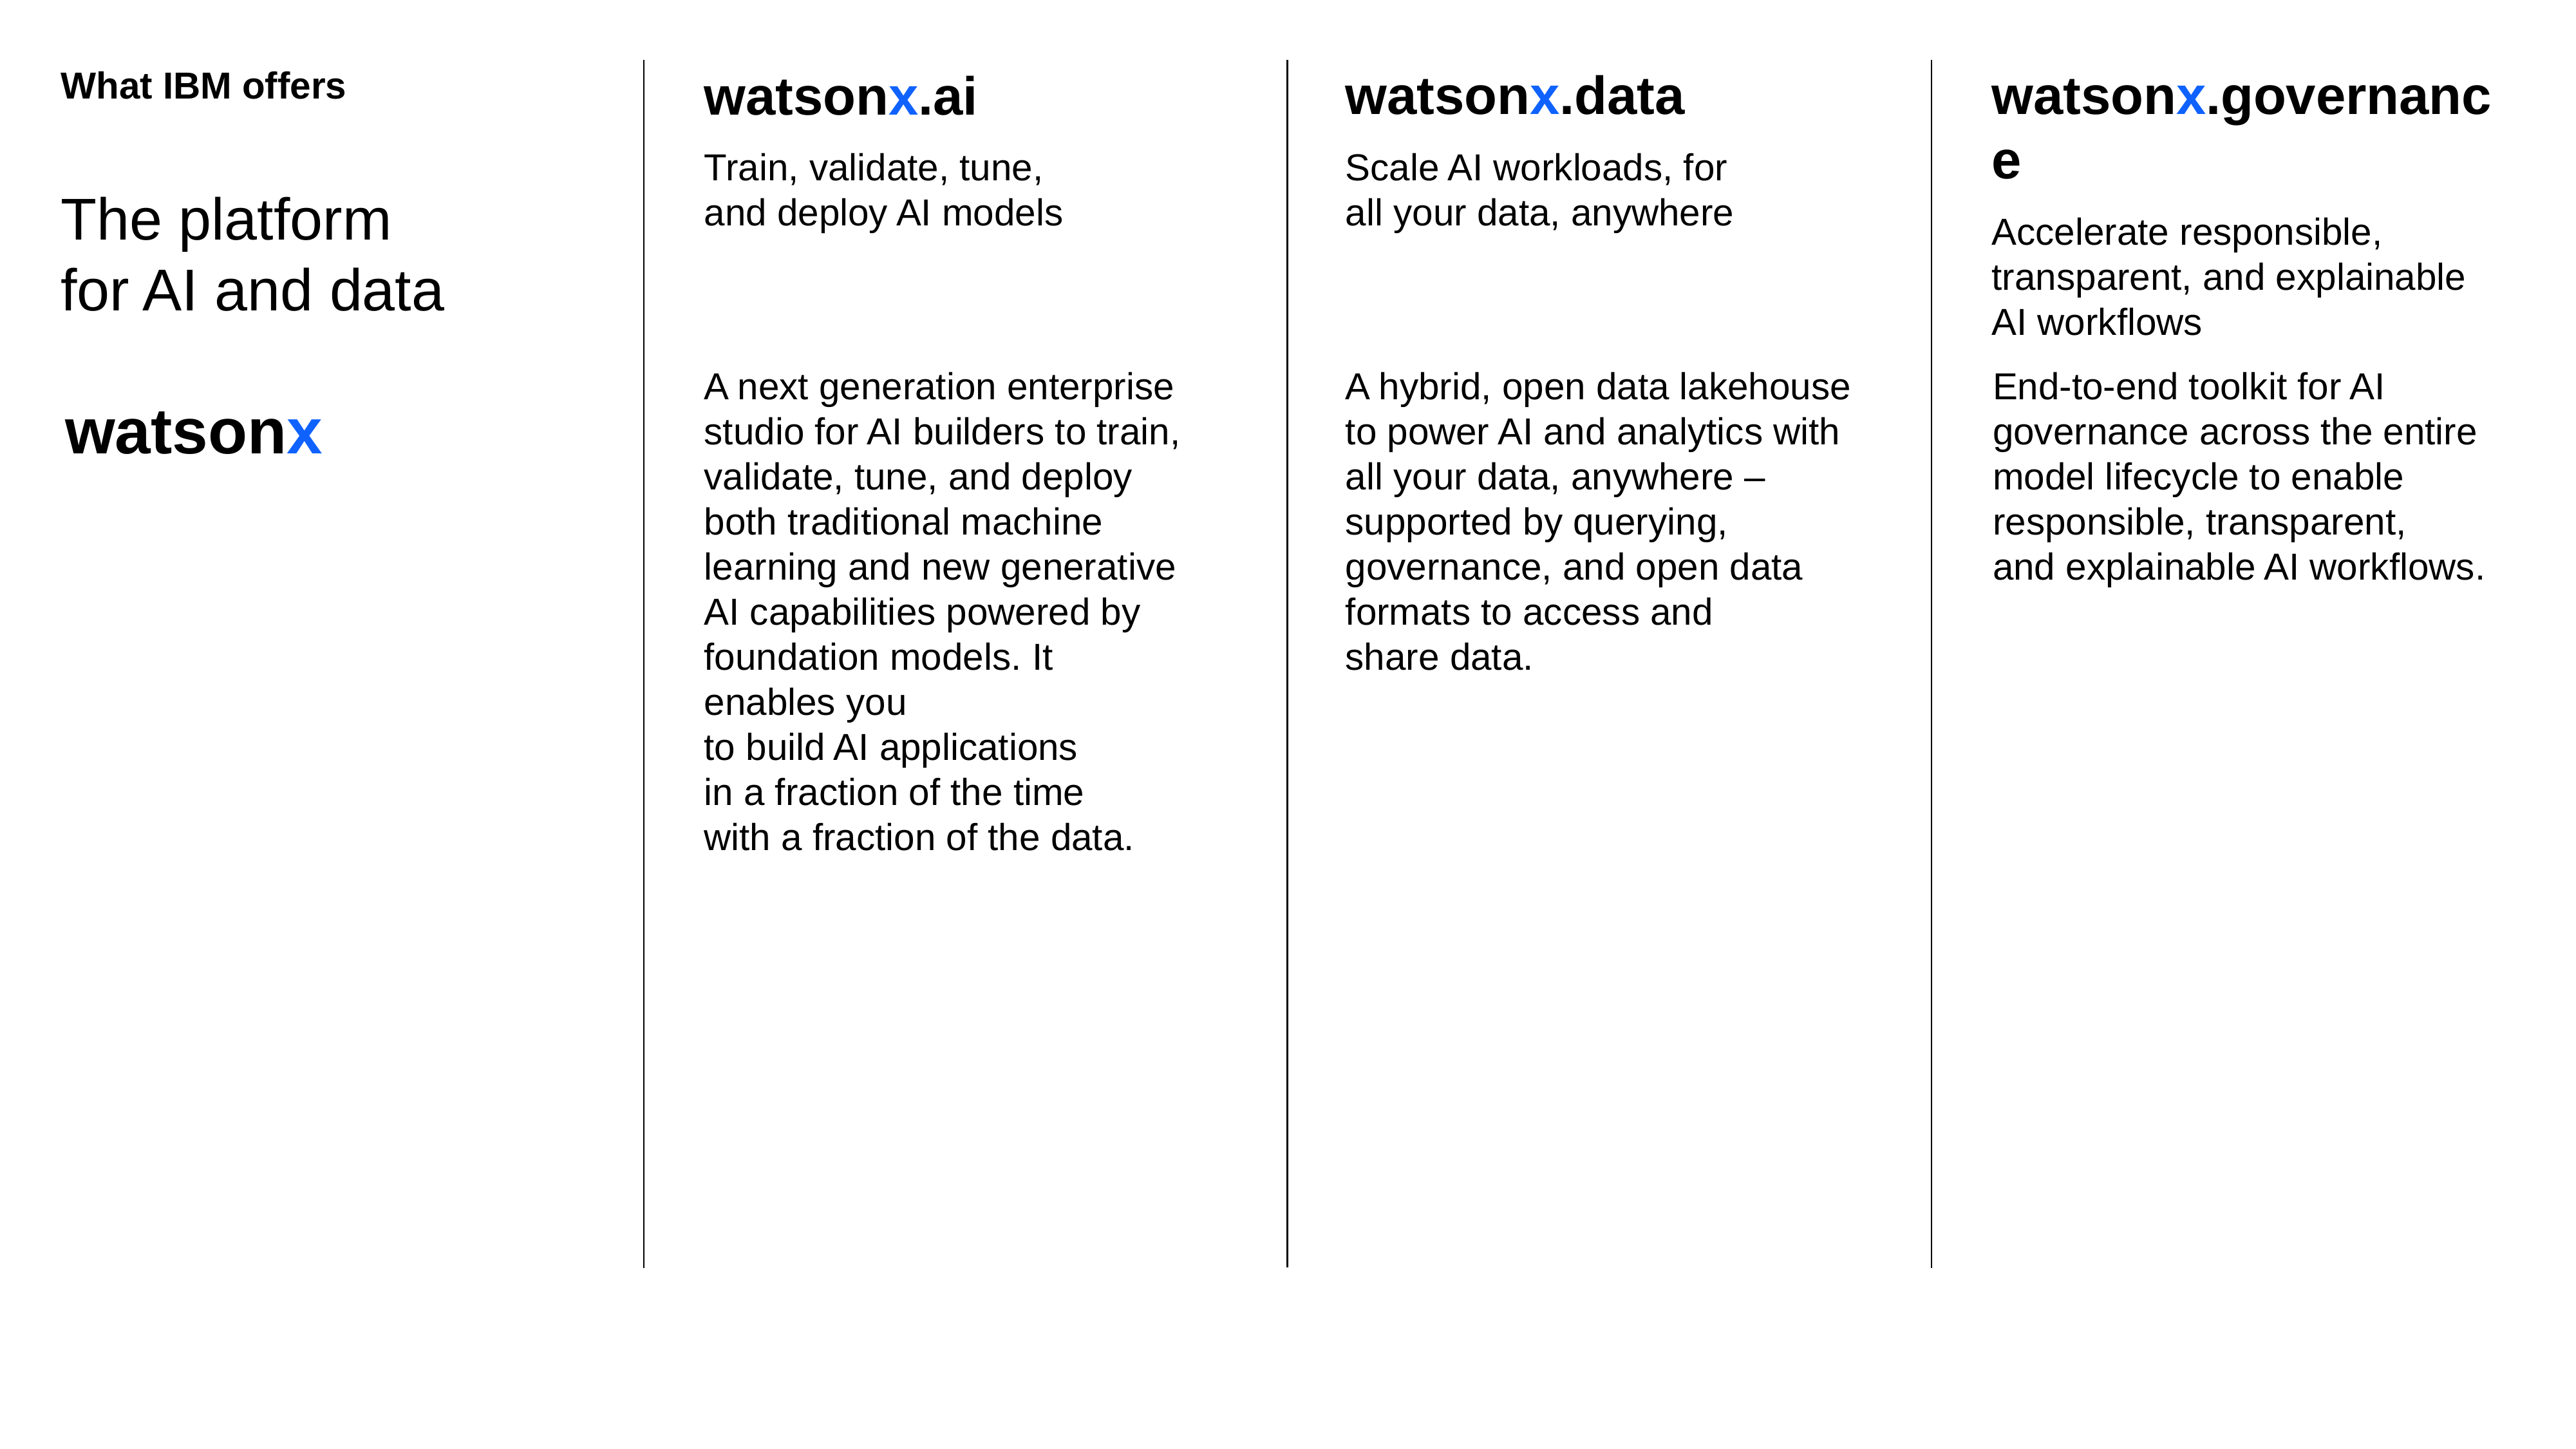

watsonx.data
Scale AI workloads, for
all your data, anywhere
watsonx.governance
Accelerate responsible, transparent, and explainable
AI workflows
What IBM offers
watsonx.ai
Train, validate, tune,
and deploy AI models
The platform
for AI and data
A next generation enterprise studio for AI builders to train, validate, tune, and deploy both traditional machine learning and new generative AI capabilities powered by foundation models. It enables you
to build AI applications
in a fraction of the time
with a fraction of the data.

A hybrid, open data lakehouse to power AI and analytics with all your data, anywhere – supported by querying, governance, and open data formats to access and
share data.
End-to-end toolkit for AI governance across the entire model lifecycle to enable responsible, transparent,
and explainable AI workflows.

# watsonx